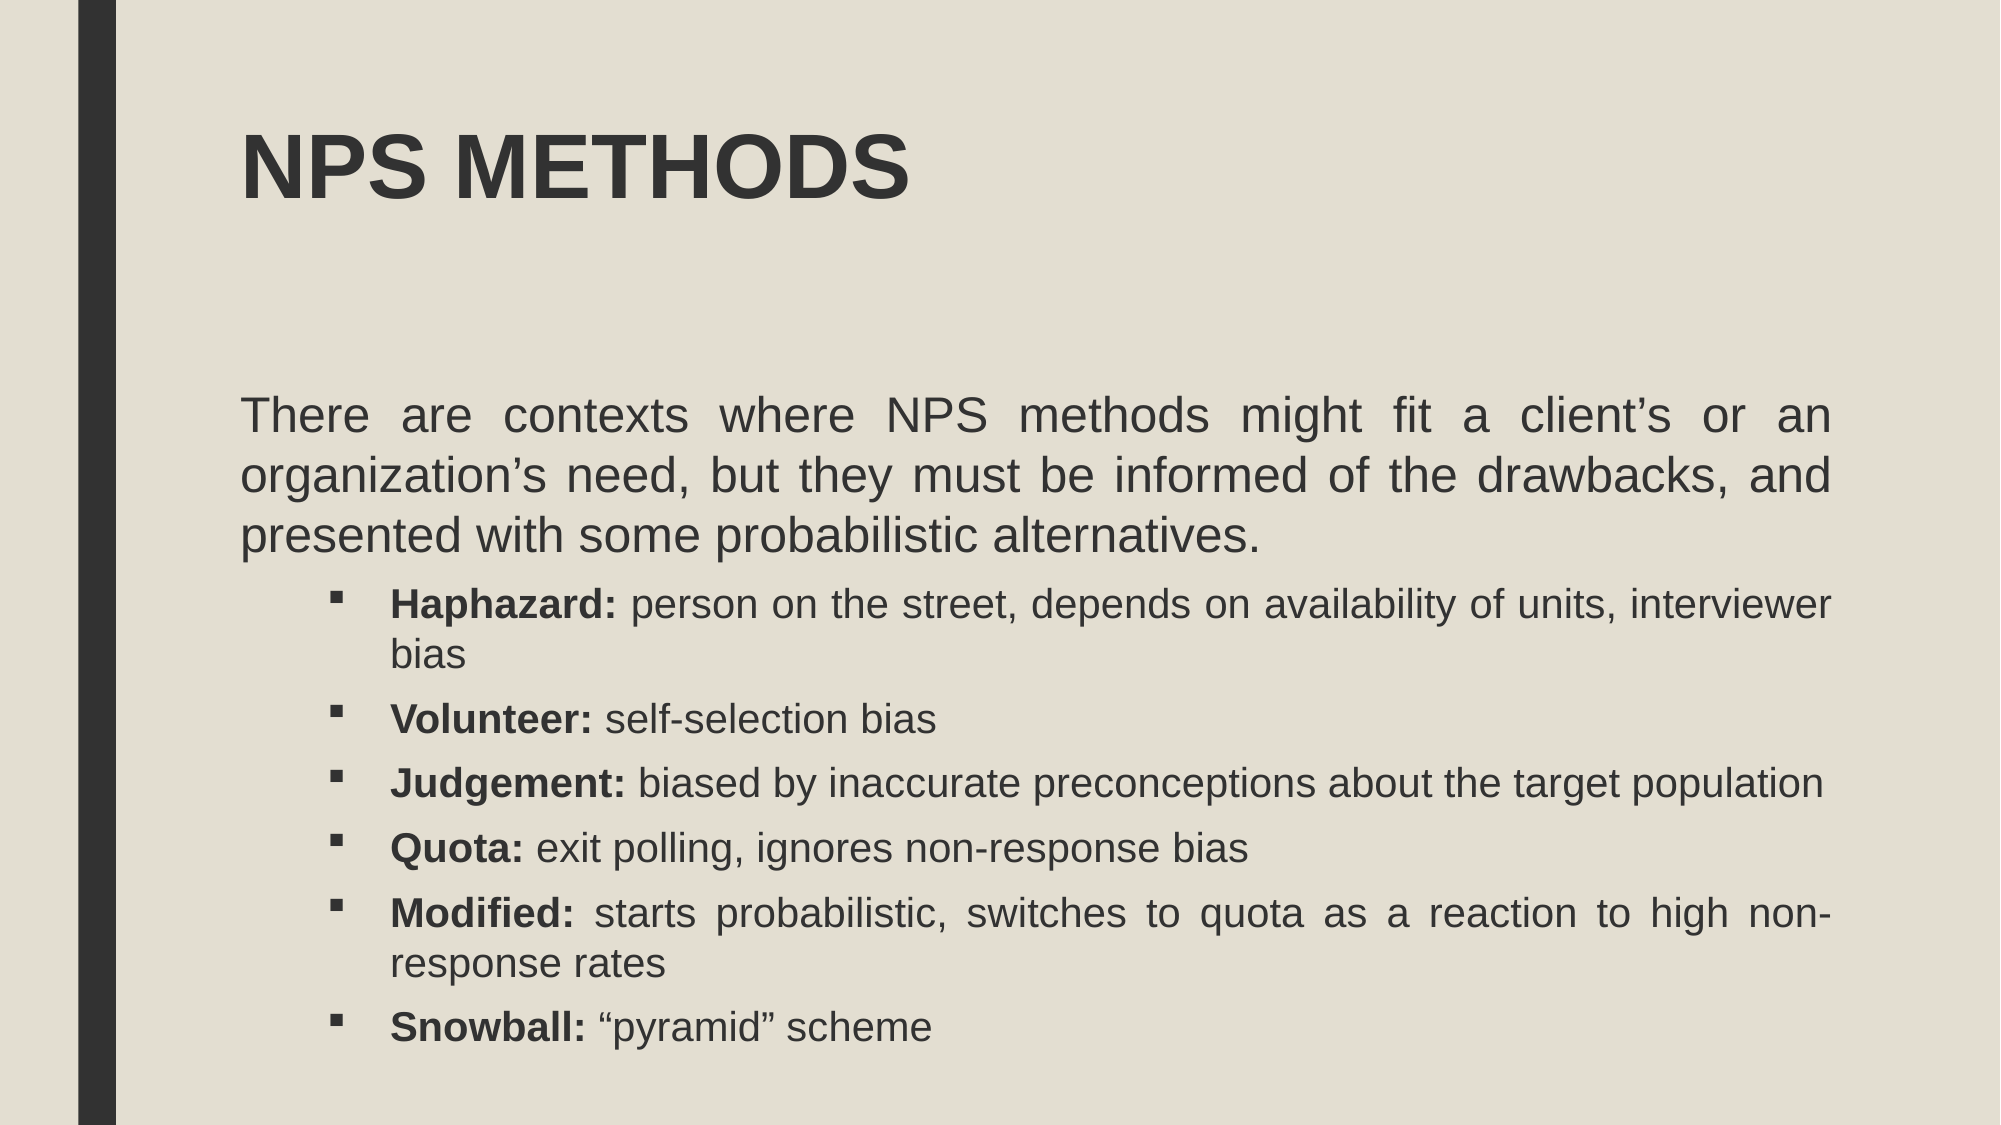

# NPS METHODS
There are contexts where NPS methods might fit a client’s or an organization’s need, but they must be informed of the drawbacks, and presented with some probabilistic alternatives.
Haphazard: person on the street, depends on availability of units, interviewer bias
Volunteer: self-selection bias
Judgement: biased by inaccurate preconceptions about the target population
Quota: exit polling, ignores non-response bias
Modified: starts probabilistic, switches to quota as a reaction to high non-response rates
Snowball: “pyramid” scheme